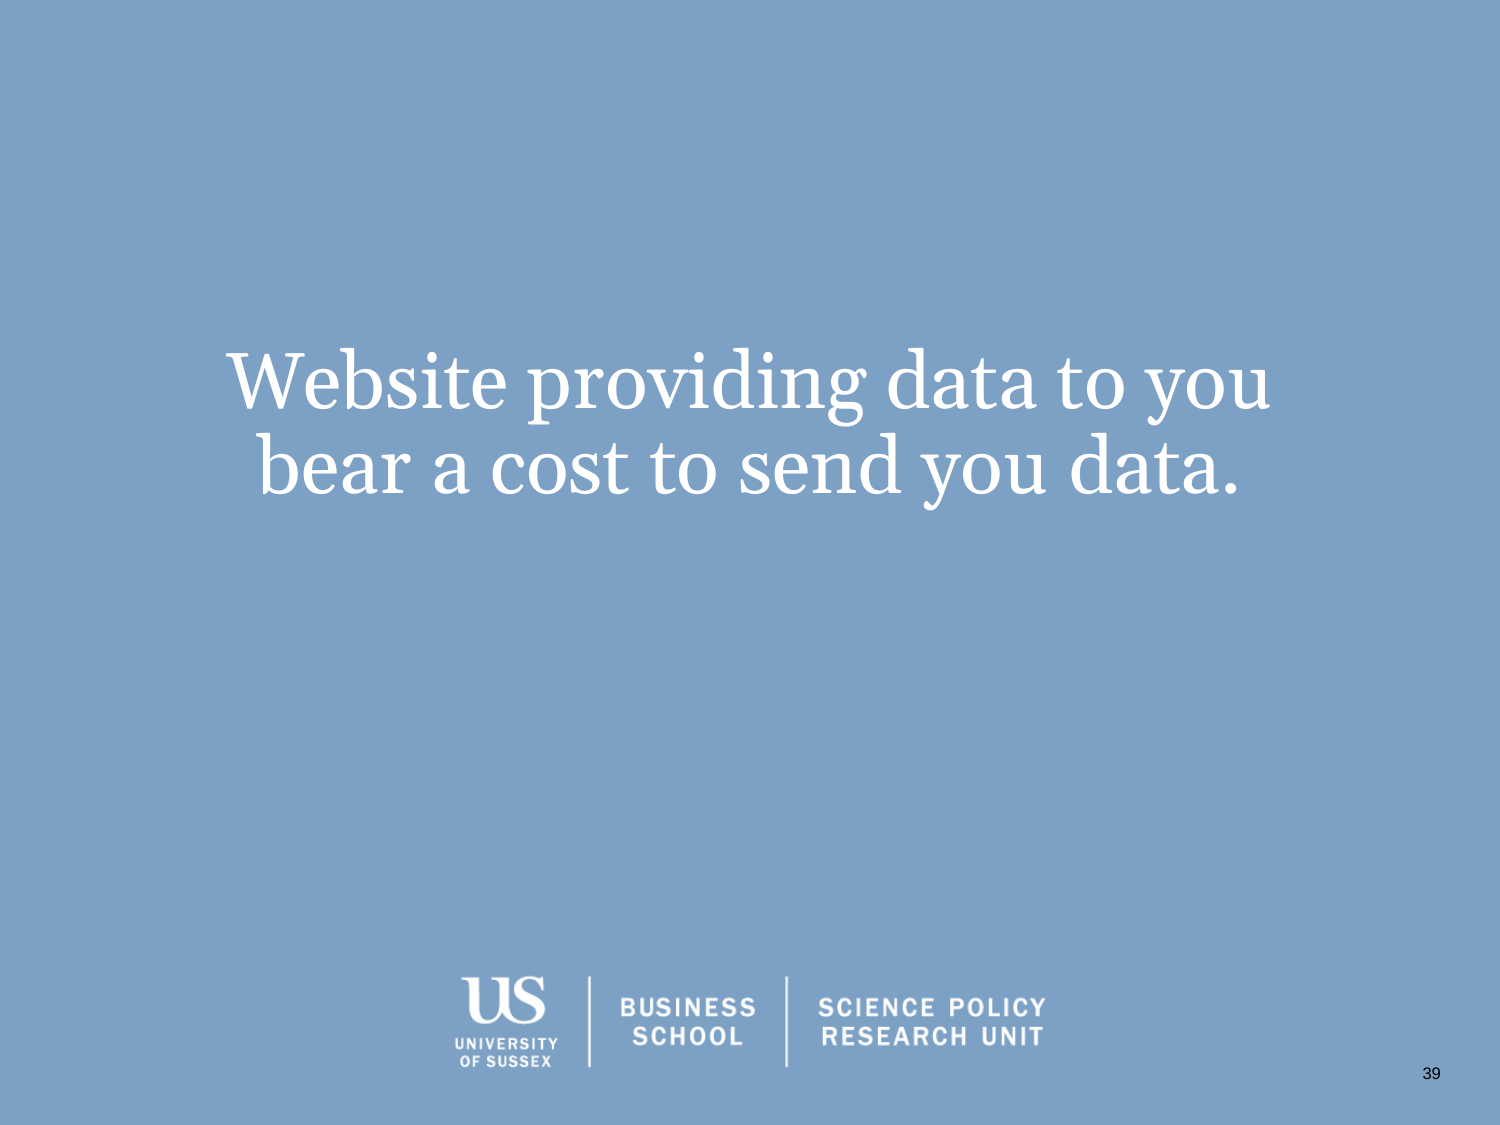

# Website providing data to you bear a cost to send you data.